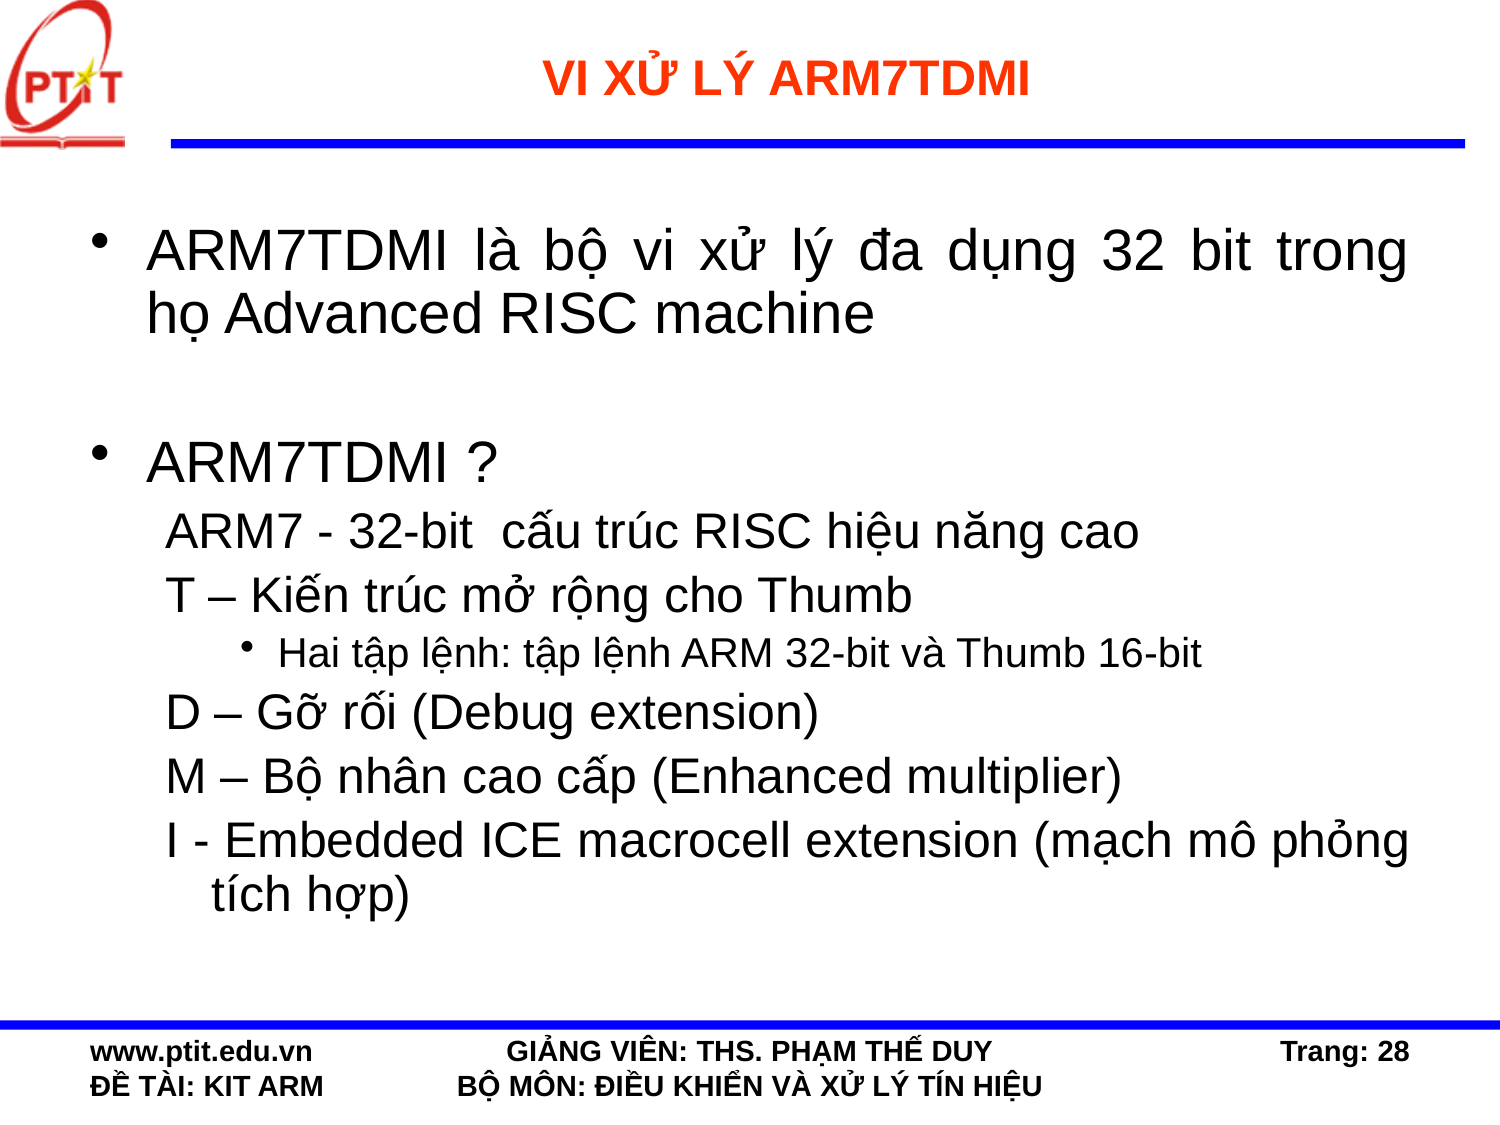

# VI XỬ LÝ ARM7TDMI
ARM7TDMI là bộ vi xử lý đa dụng 32 bit trong họ Advanced RISC machine

ARM7TDMI ?
ARM7 - 32-bit  cấu trúc RISC hiệu năng cao
T – Kiến trúc mở rộng cho Thumb
Hai tập lệnh: tập lệnh ARM 32-bit và Thumb 16-bit
D – Gỡ rối (Debug extension)
M – Bộ nhân cao cấp (Enhanced multiplier)
I - Embedded ICE macrocell extension (mạch mô phỏng tích hợp)
www.ptit.edu.vn
ĐỀ TÀI: KIT ARM
GIẢNG VIÊN: THS. PHẠM THẾ DUY
BỘ MÔN: ĐIỀU KHIỂN VÀ XỬ LÝ TÍN HIỆU
Trang: 28